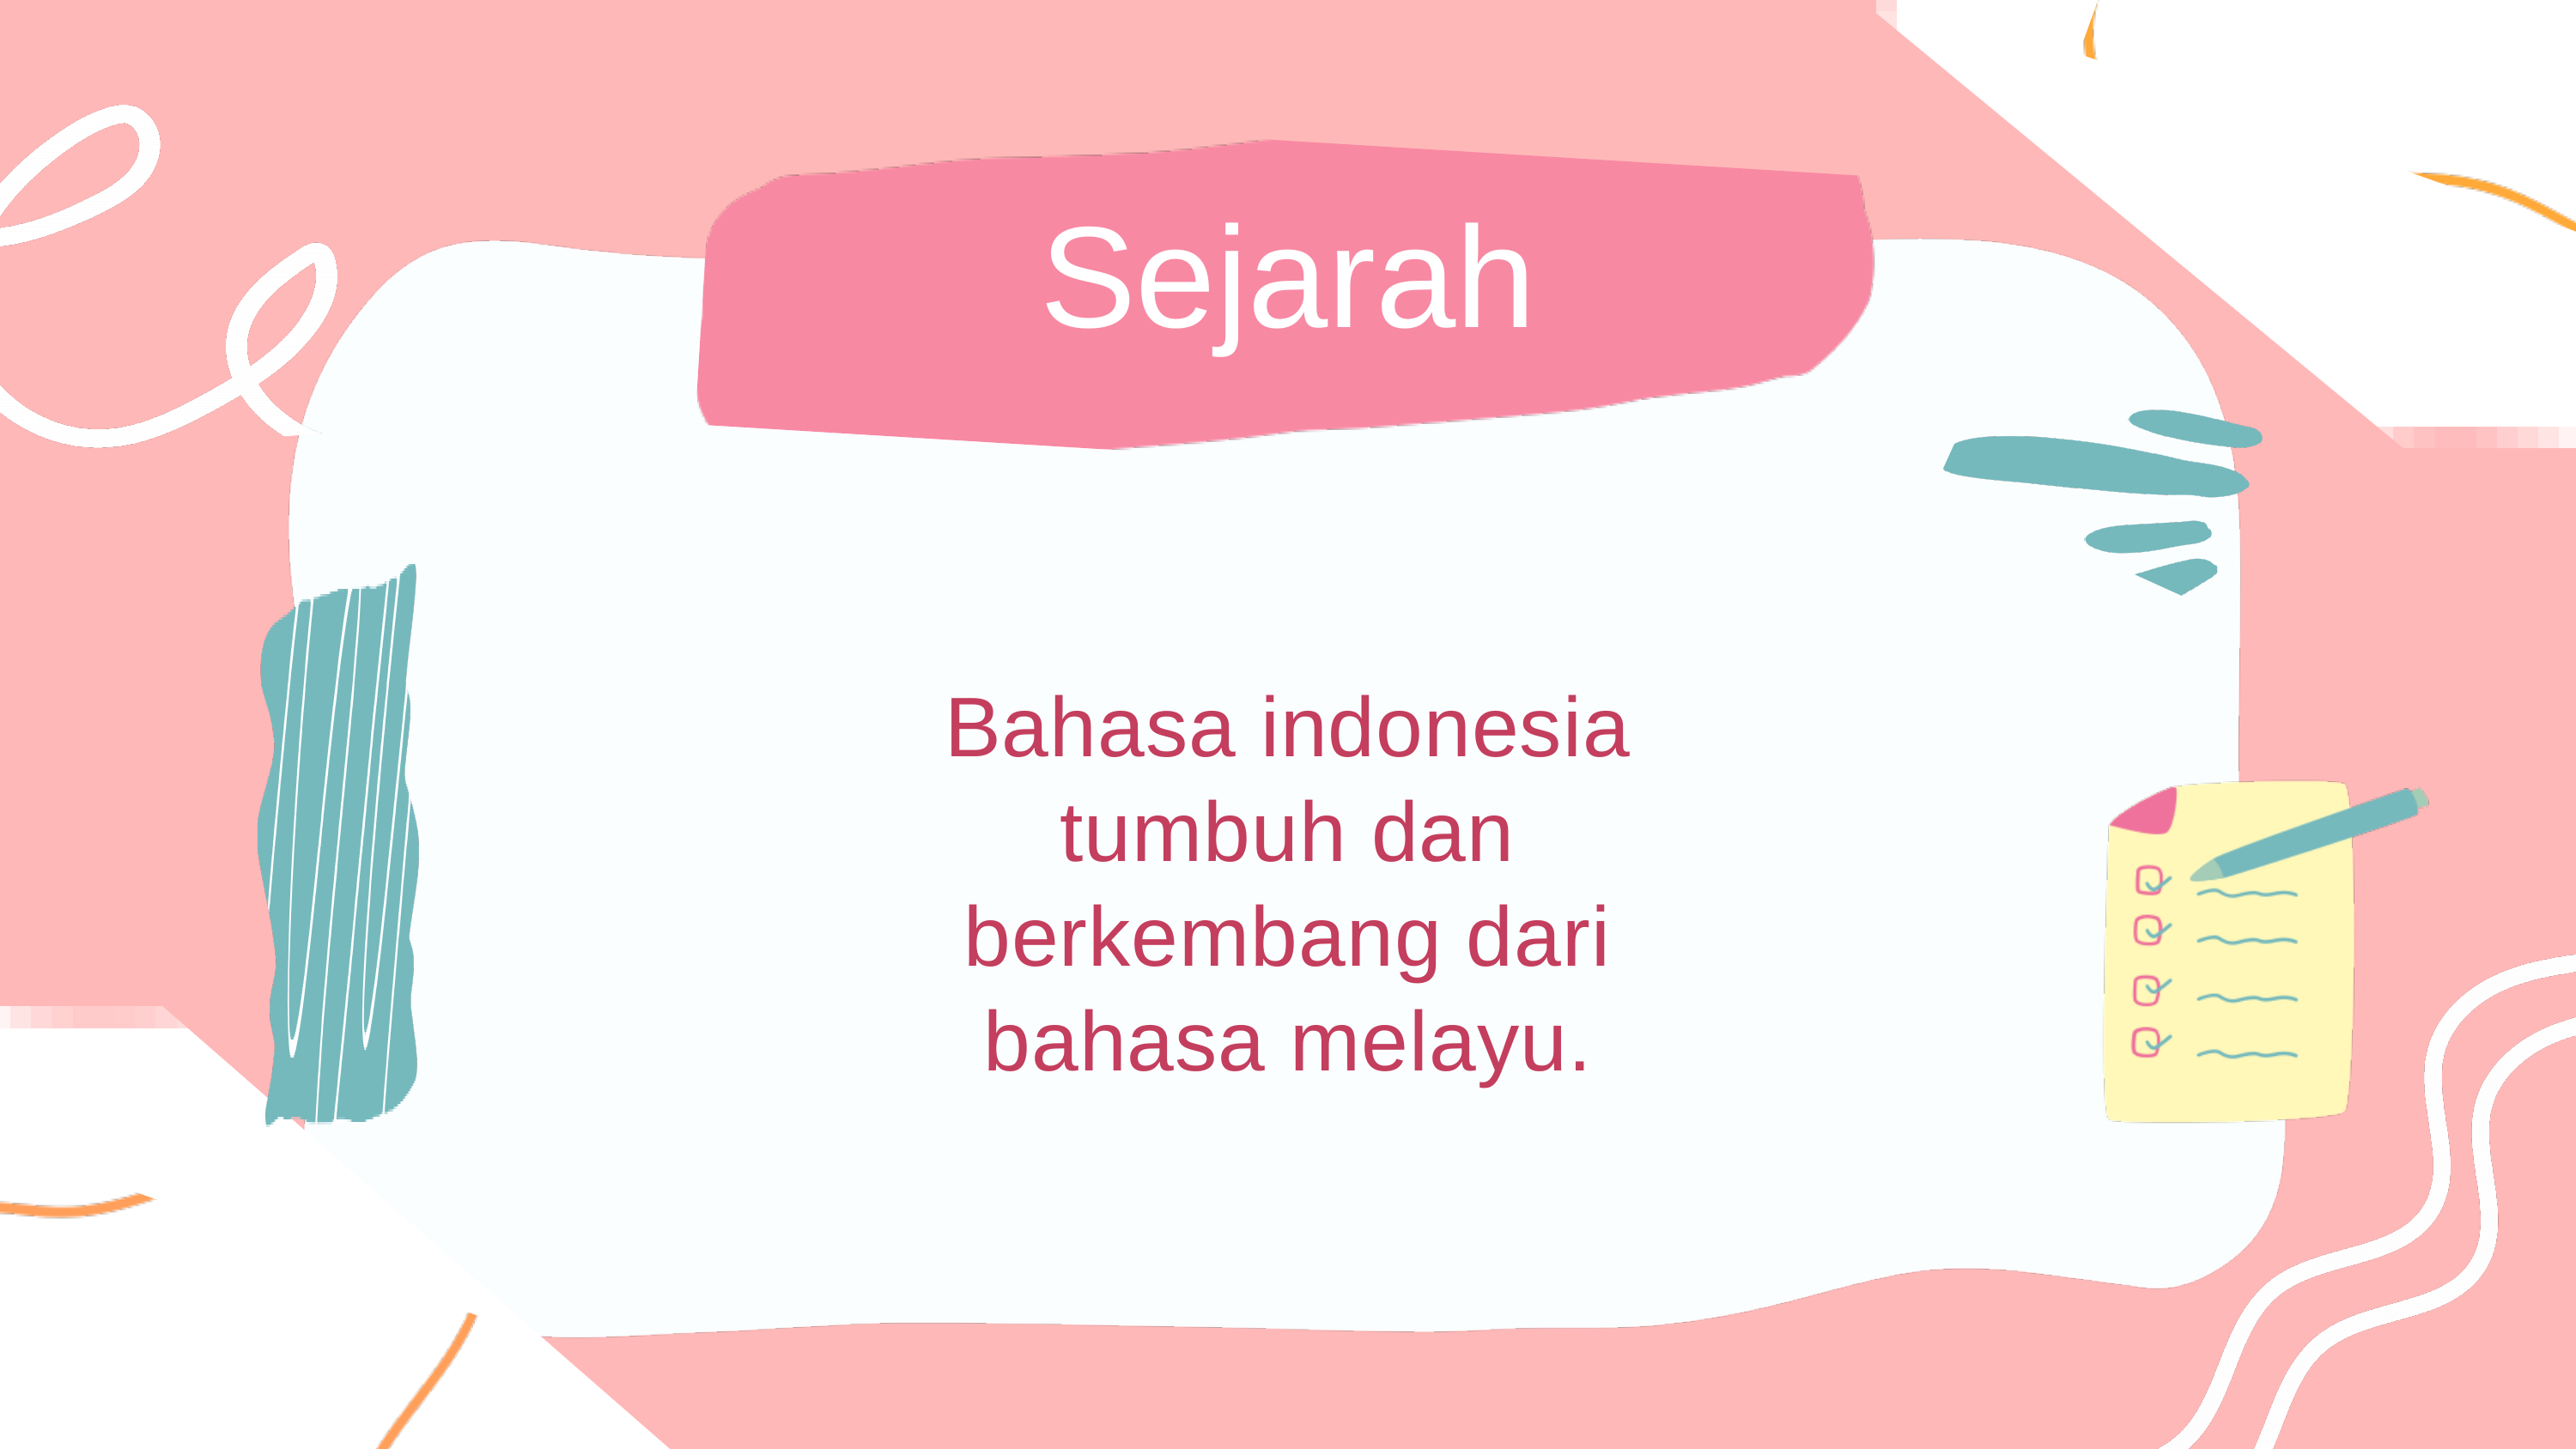

Sejarah

Bahasa indonesia tumbuh dan berkembang dari bahasa melayu.